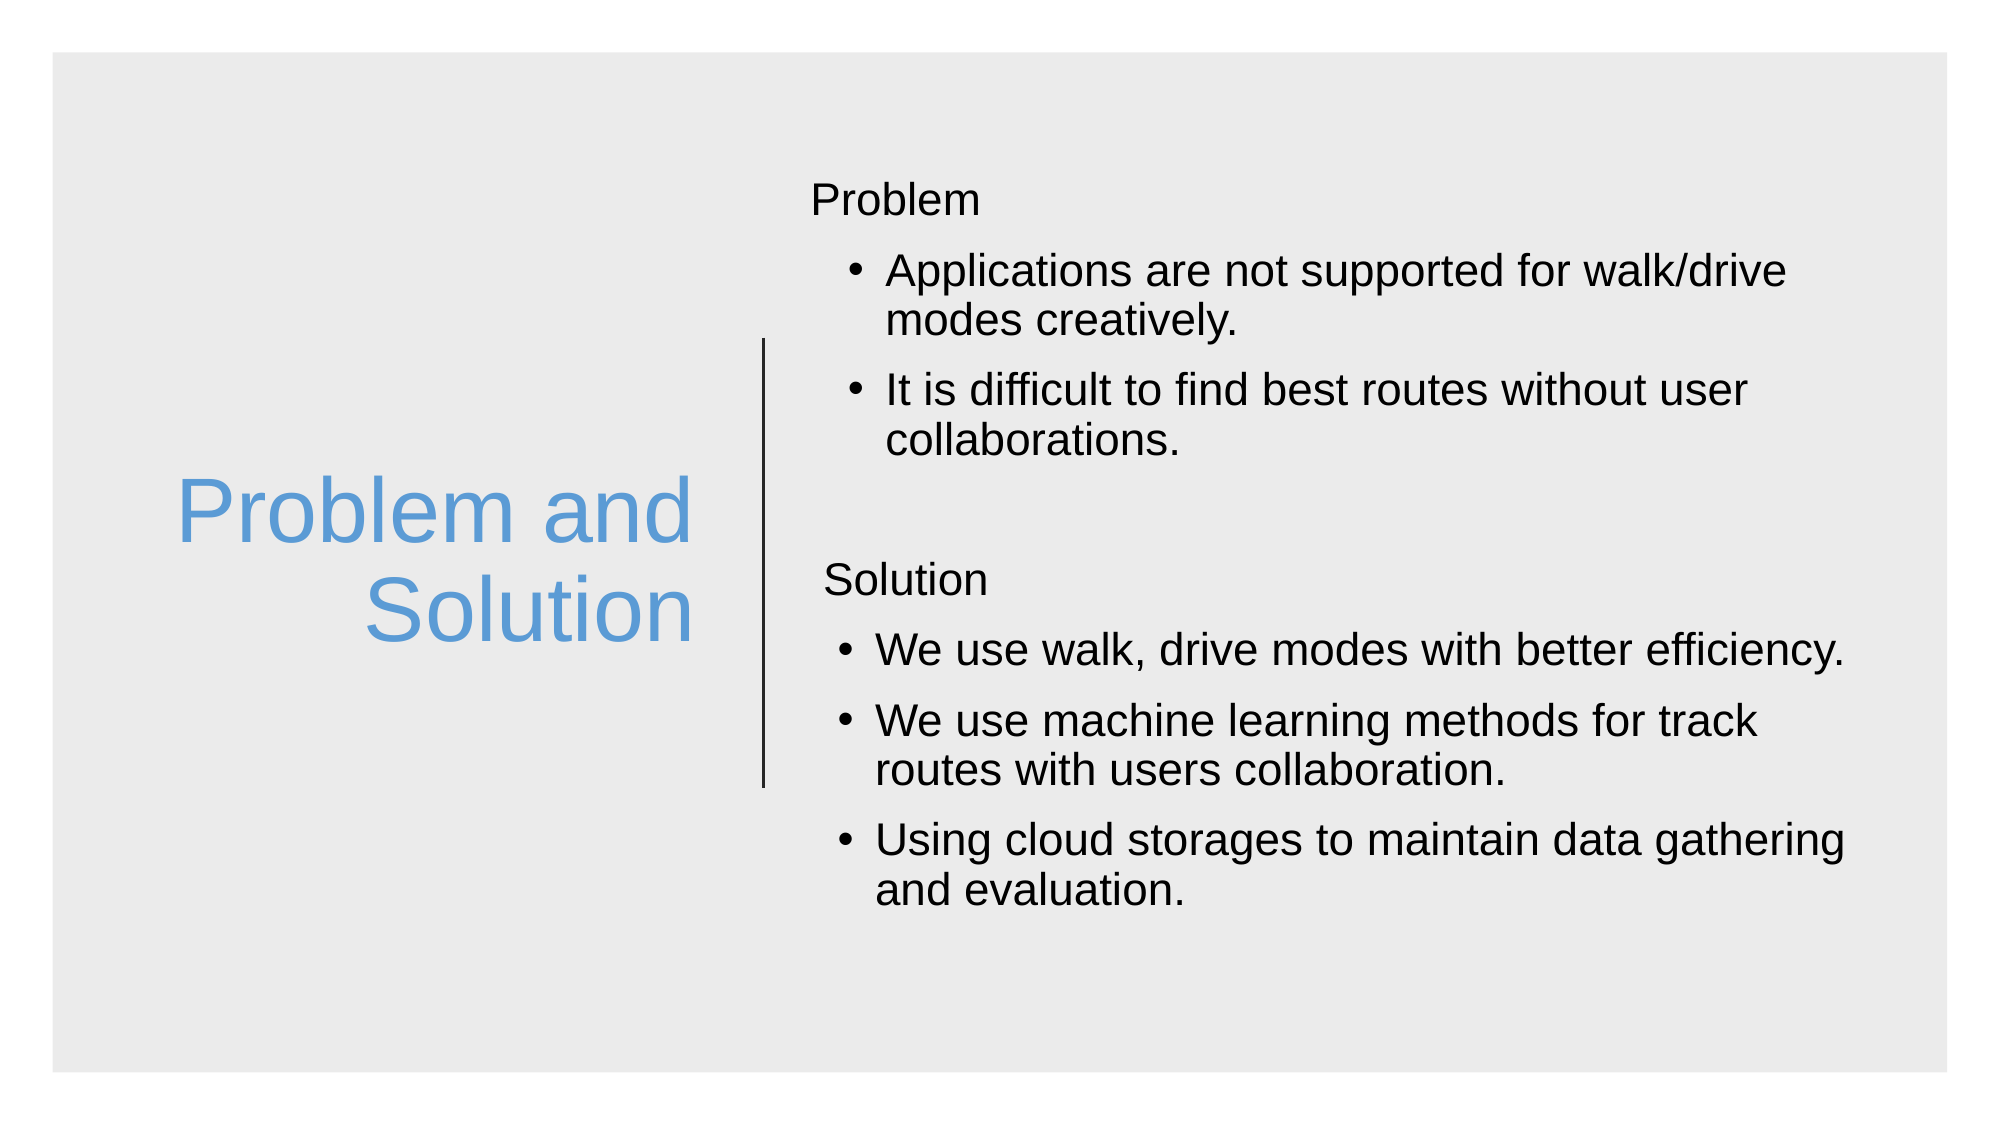

Problem
Applications are not supported for walk/drive modes creatively.
It is difficult to find best routes without user collaborations.

 Solution
We use walk, drive modes with better efficiency.
We use machine learning methods for track routes with users collaboration.
Using cloud storages to maintain data gathering and evaluation.
# Problem and Solution